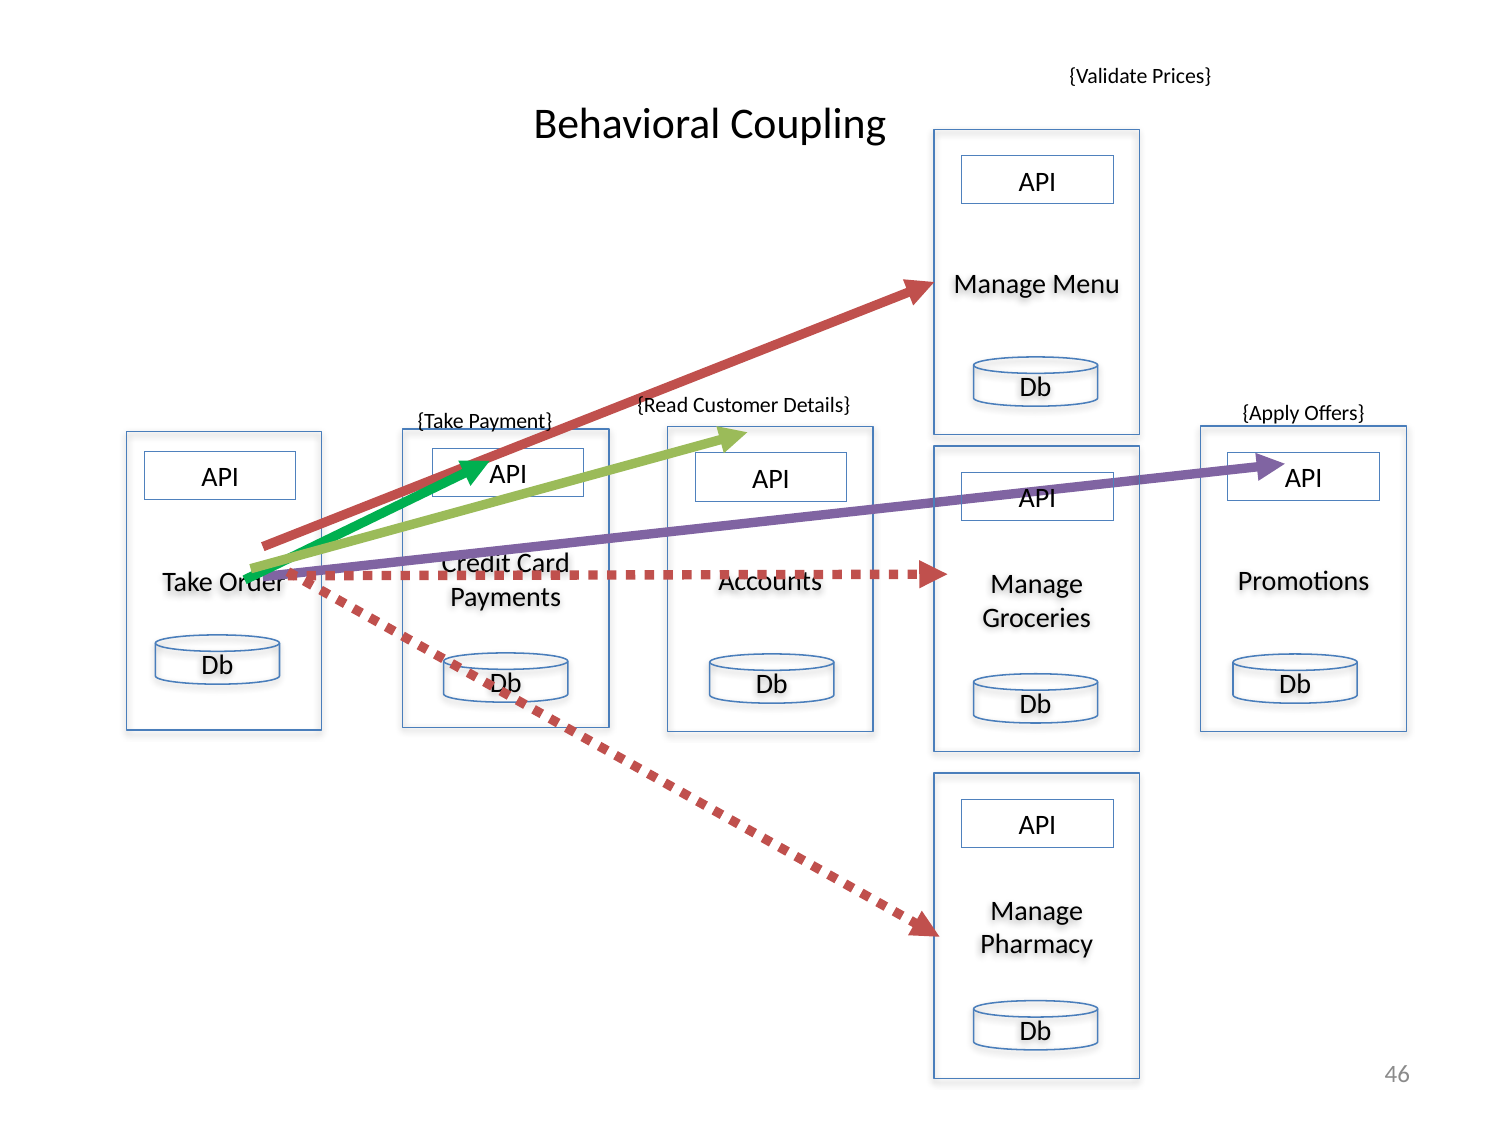

{Validate Prices}
Behavioral Coupling
Manage Menu
API
Db
{Read Customer Details}
{Apply Offers}
{Take Payment}
Promotions
Accounts
Credit Card
Payments
Take Order
Manage Groceries
API
API
API
API
API
Db
Db
Db
Db
Db
Manage Pharmacy
API
Db
46